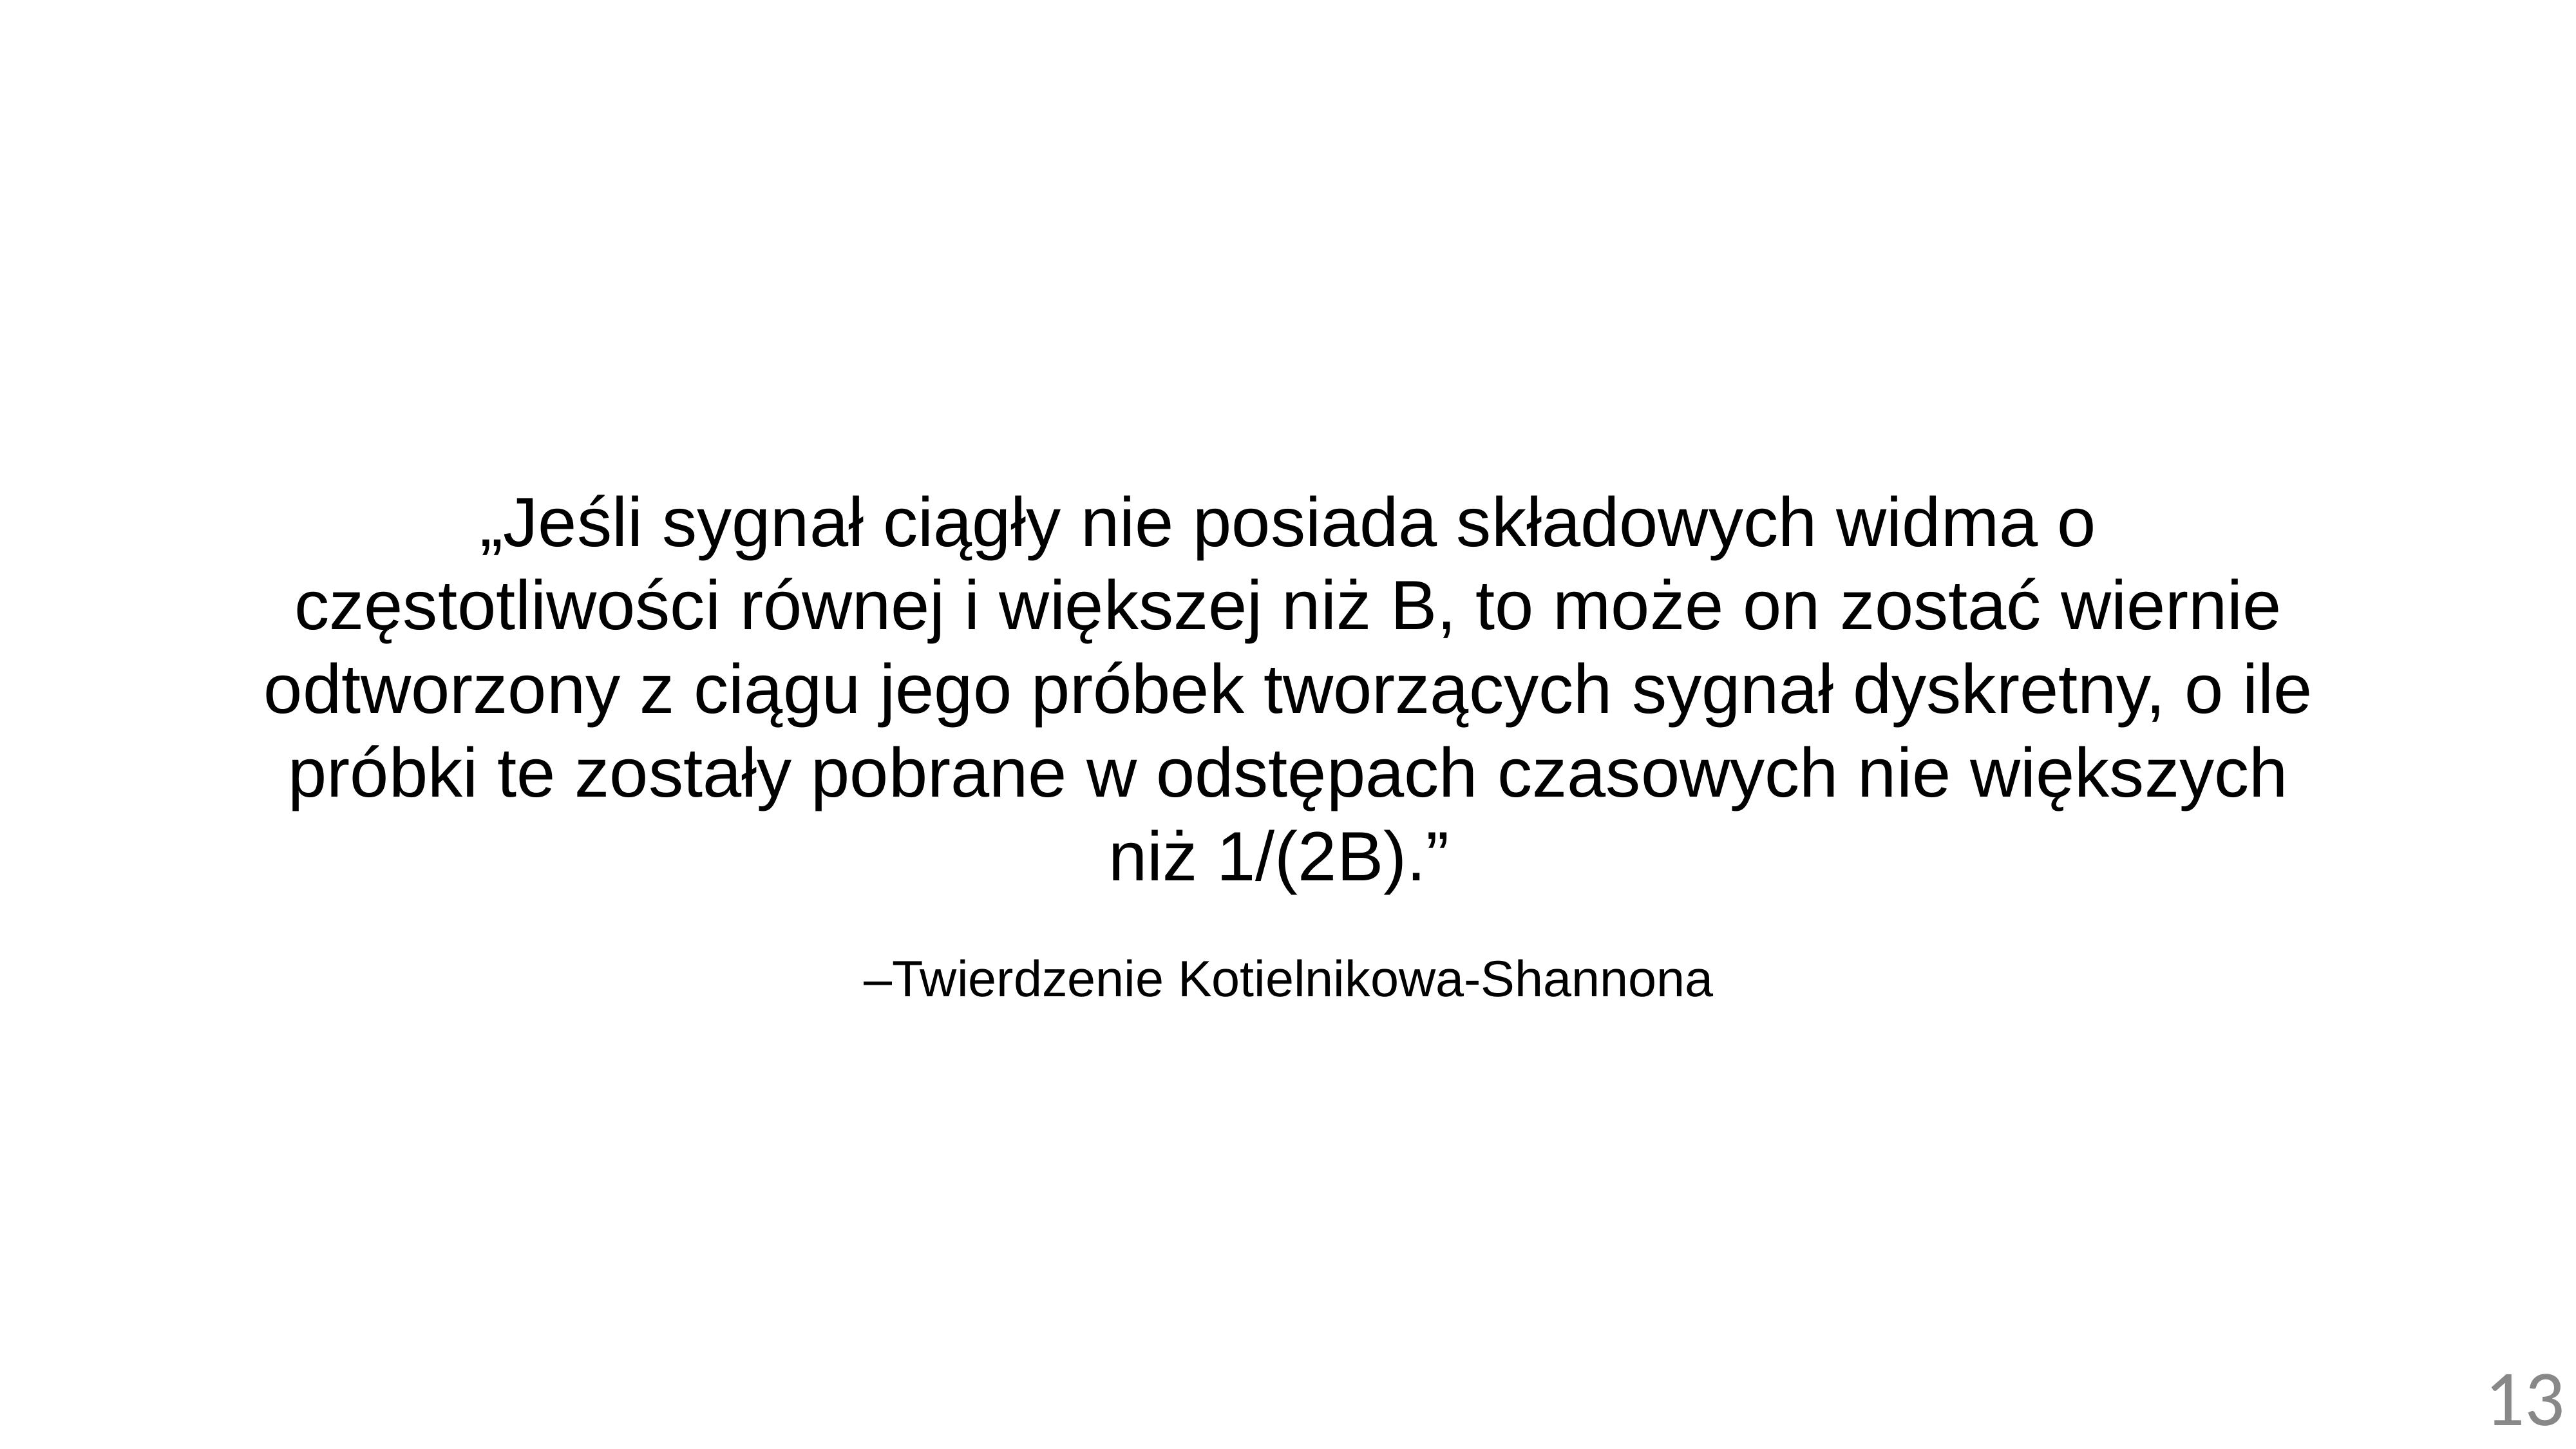

„Jeśli sygnał ciągły nie posiada składowych widma o częstotliwości równej i większej niż B, to może on zostać wiernie odtworzony z ciągu jego próbek tworzących sygnał dyskretny, o ile próbki te zostały pobrane w odstępach czasowych nie większych niż 1/(2B).”
–Twierdzenie Kotielnikowa-Shannona
13